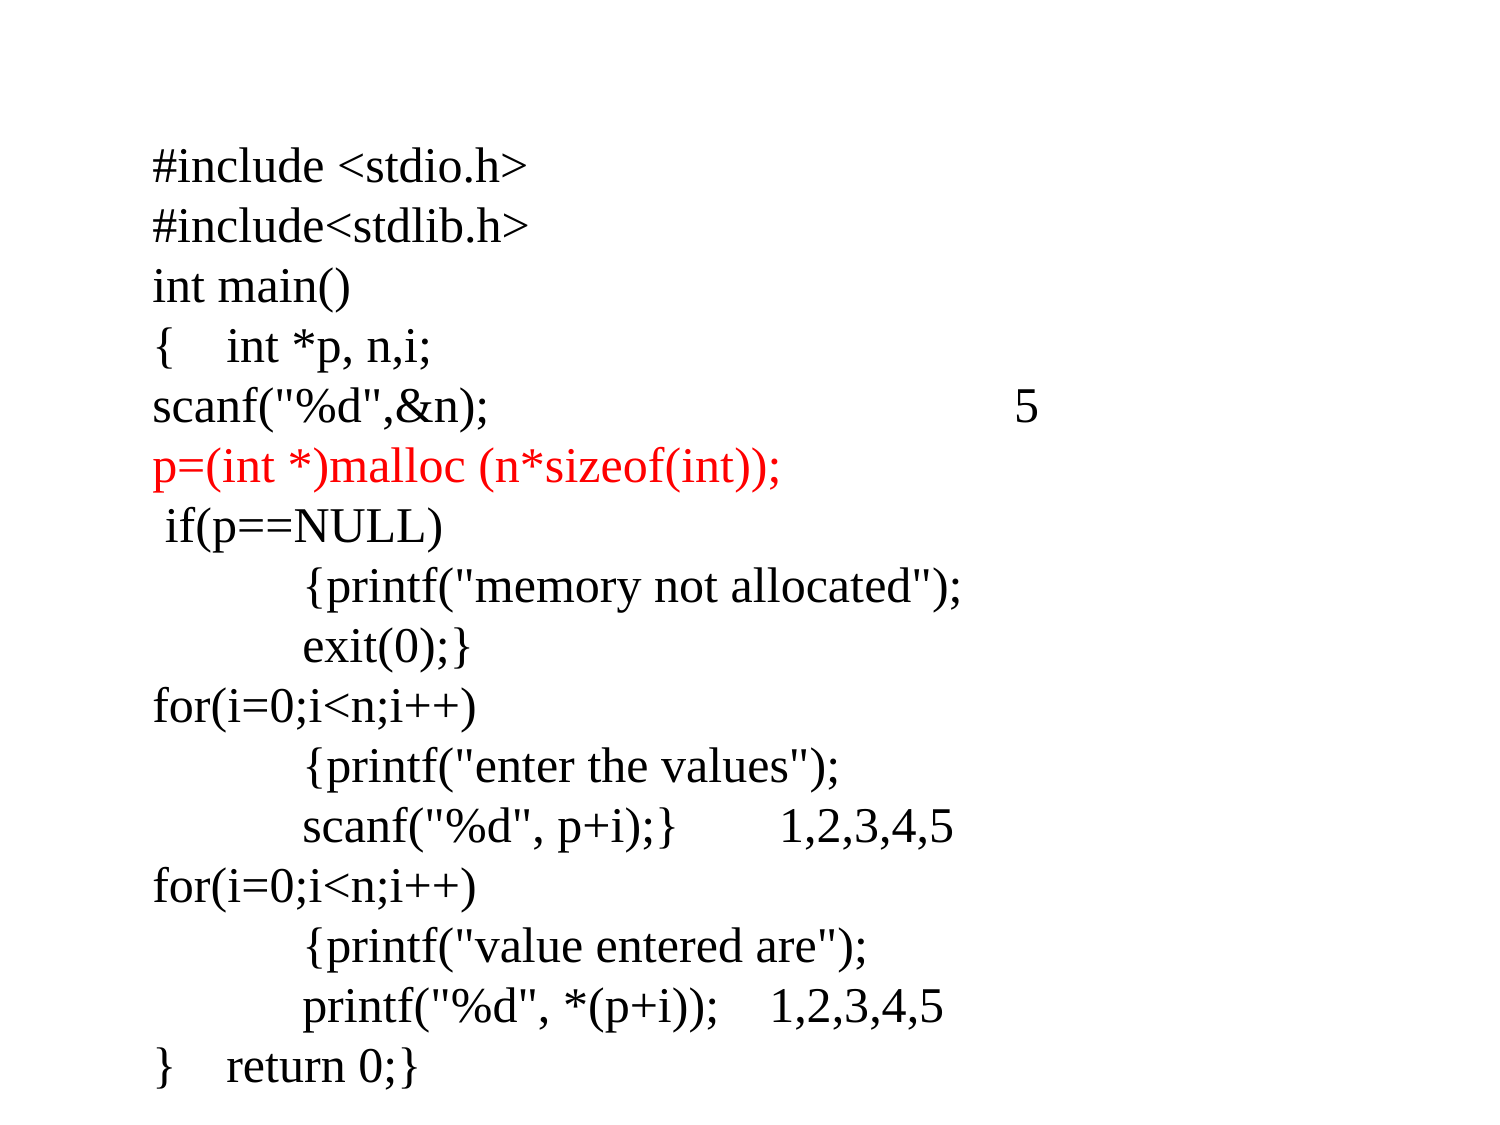

#include <stdio.h>
#include<stdlib.h>
int main()
{    int *p, n,i;
scanf("%d",&n);                                          5
p=(int *)malloc (n*sizeof(int));
 if(p==NULL)
	{printf("memory not allocated");
	exit(0);}
for(i=0;i<n;i++)
	{printf("enter the values");
	scanf("%d", p+i);}        1,2,3,4,5
for(i=0;i<n;i++)
	{printf("value entered are");
	printf("%d", *(p+i));    1,2,3,4,5
}    return 0;}